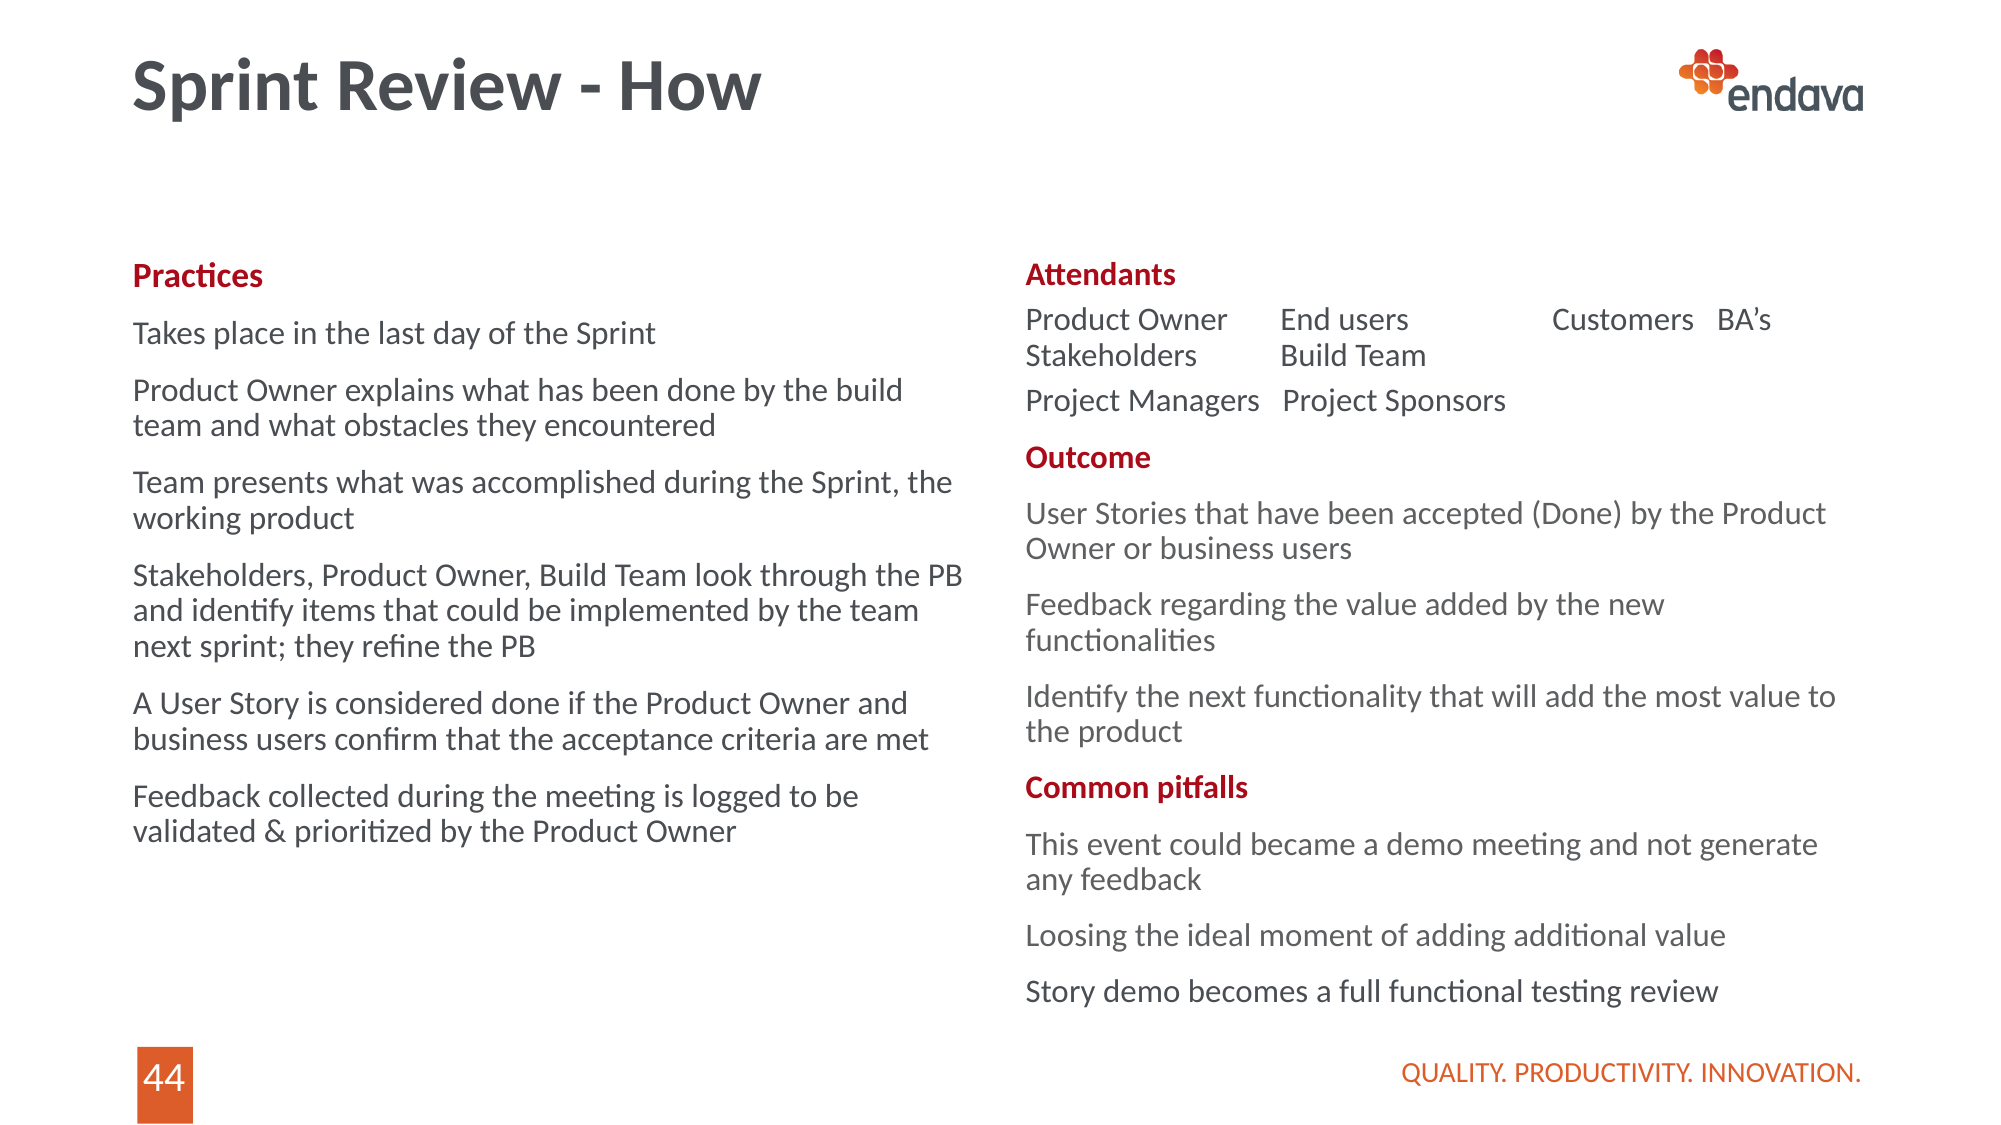

# Sprint Review - How
Practices
Takes place in the last day of the Sprint
Product Owner explains what has been done by the build team and what obstacles they encountered
Team presents what was accomplished during the Sprint, the working product
Stakeholders, Product Owner, Build Team look through the PB and identify items that could be implemented by the team next sprint; they refine the PB
A User Story is considered done if the Product Owner and business users confirm that the acceptance criteria are met
Feedback collected during the meeting is logged to be validated & prioritized by the Product Owner

Attendants
Product Owner       End users                   Customers   BA’s        Stakeholders           Build Team
Project Managers   Project Sponsors
Outcome
User Stories that have been accepted (Done) by the Product Owner or business users
Feedback regarding the value added by the new functionalities
Identify the next functionality that will add the most value to the product
Common pitfalls
This event could became a demo meeting and not generate any feedback
Loosing the ideal moment of adding additional value
Story demo becomes a full functional testing review

QUALITY. PRODUCTIVITY. INNOVATION.